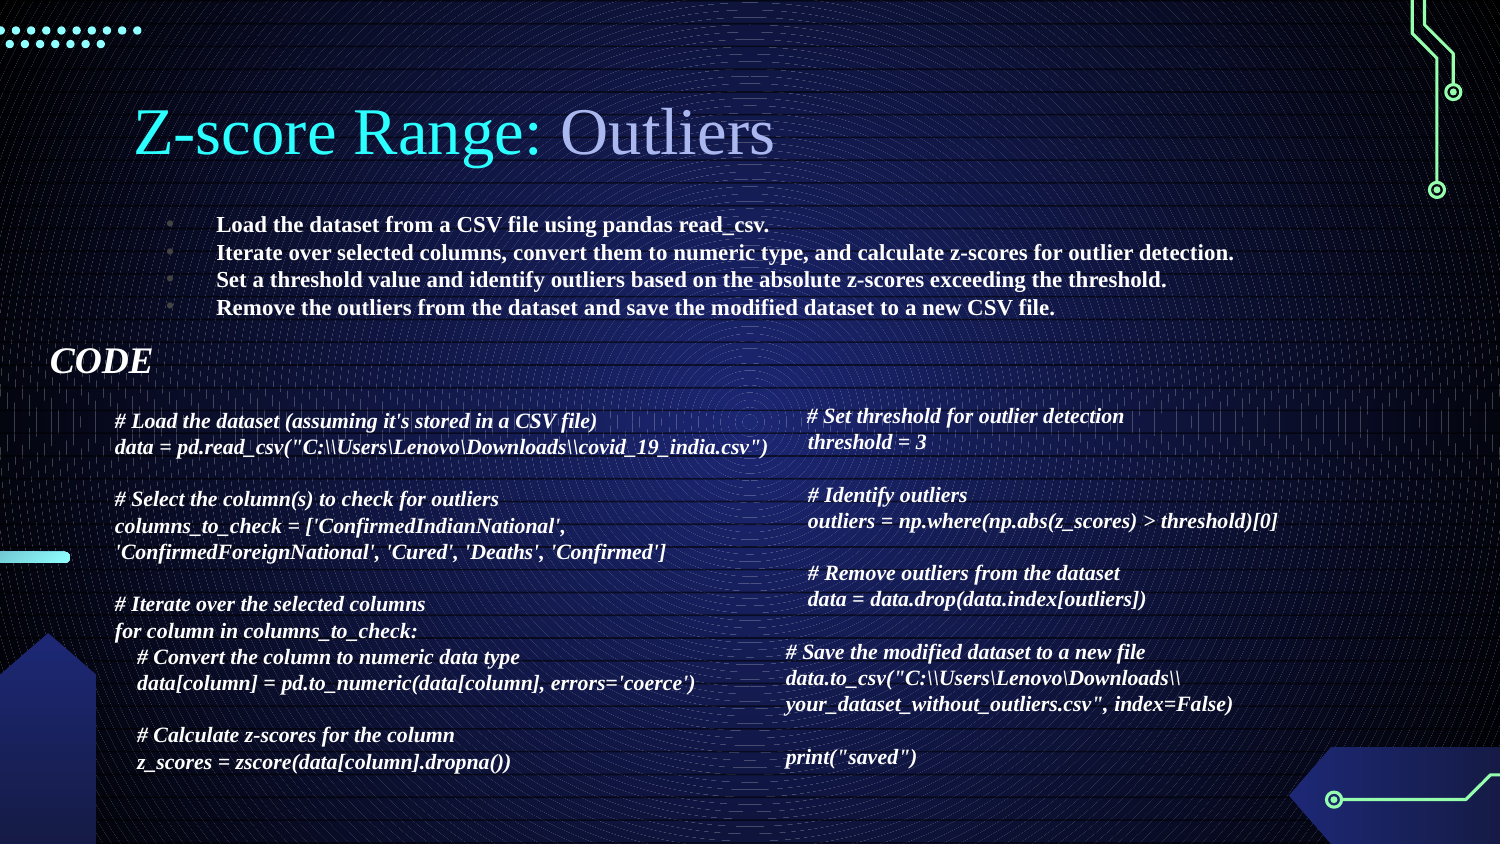

# Z-score Range: Outliers
Load the dataset from a CSV file using pandas read_csv.
Iterate over selected columns, convert them to numeric type, and calculate z-scores for outlier detection.
Set a threshold value and identify outliers based on the absolute z-scores exceeding the threshold.
Remove the outliers from the dataset and save the modified dataset to a new CSV file.

CODE

    # Set threshold for outlier detection
    threshold = 3

    # Identify outliers
    outliers = np.where(np.abs(z_scores) > threshold)[0]

    # Remove outliers from the dataset
    data = data.drop(data.index[outliers])

# Save the modified dataset to a new file
data.to_csv("C:\\Users\Lenovo\Downloads\\your_dataset_without_outliers.csv", index=False)

print("saved")

# Load the dataset (assuming it's stored in a CSV file)
data = pd.read_csv("C:\\Users\Lenovo\Downloads\\covid_19_india.csv")

# Select the column(s) to check for outliers
columns_to_check = ['ConfirmedIndianNational', 'ConfirmedForeignNational', 'Cured', 'Deaths', 'Confirmed']

# Iterate over the selected columns
for column in columns_to_check:
    # Convert the column to numeric data type
    data[column] = pd.to_numeric(data[column], errors='coerce')

    # Calculate z-scores for the column
    z_scores = zscore(data[column].dropna())